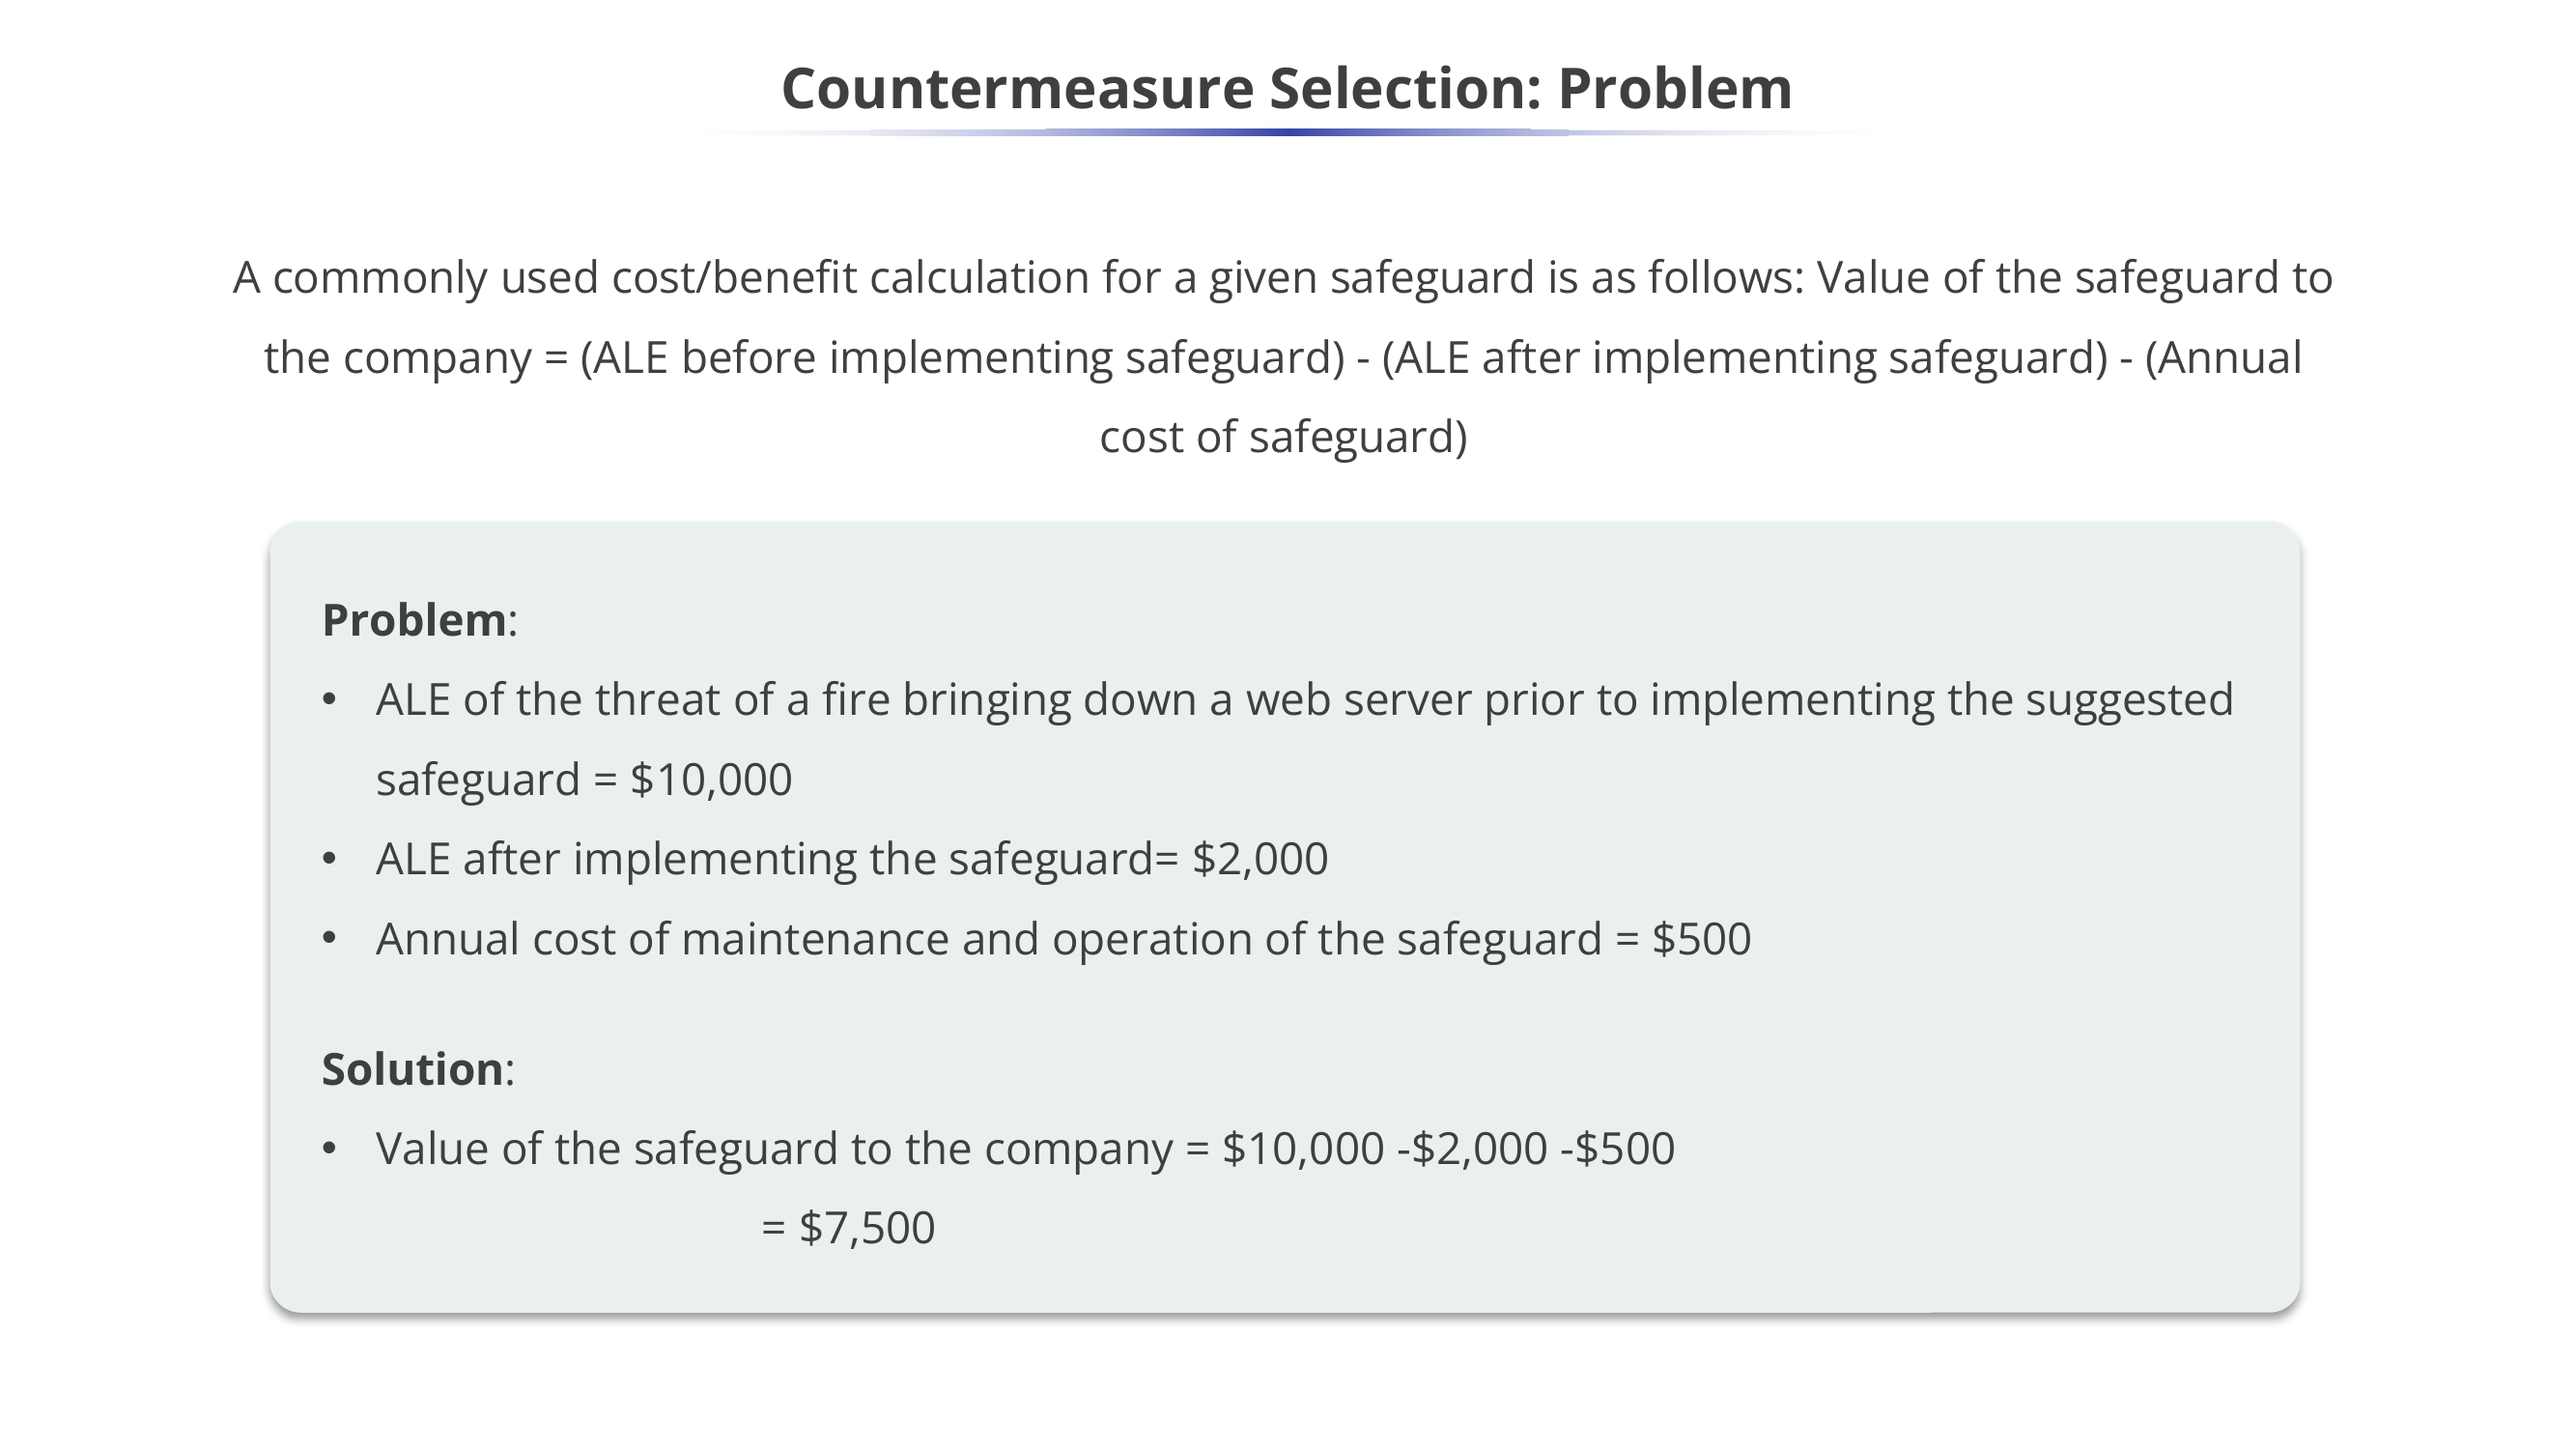

# Countermeasure Selection: Problem

A commonly used cost/benefit calculation for a given safeguard is as follows: Value of the safeguard to the company = (ALE before implementing safeguard) - (ALE after implementing safeguard) - (Annual cost of safeguard)

Problem:
ALE of the threat of a fire bringing down a web server prior to implementing the suggested safeguard = $10,000
ALE after implementing the safeguard= $2,000
Annual cost of maintenance and operation of the safeguard = $500

Solution:
Value of the safeguard to the company = $10,000 -$2,000 -$500
                                      = $7,500